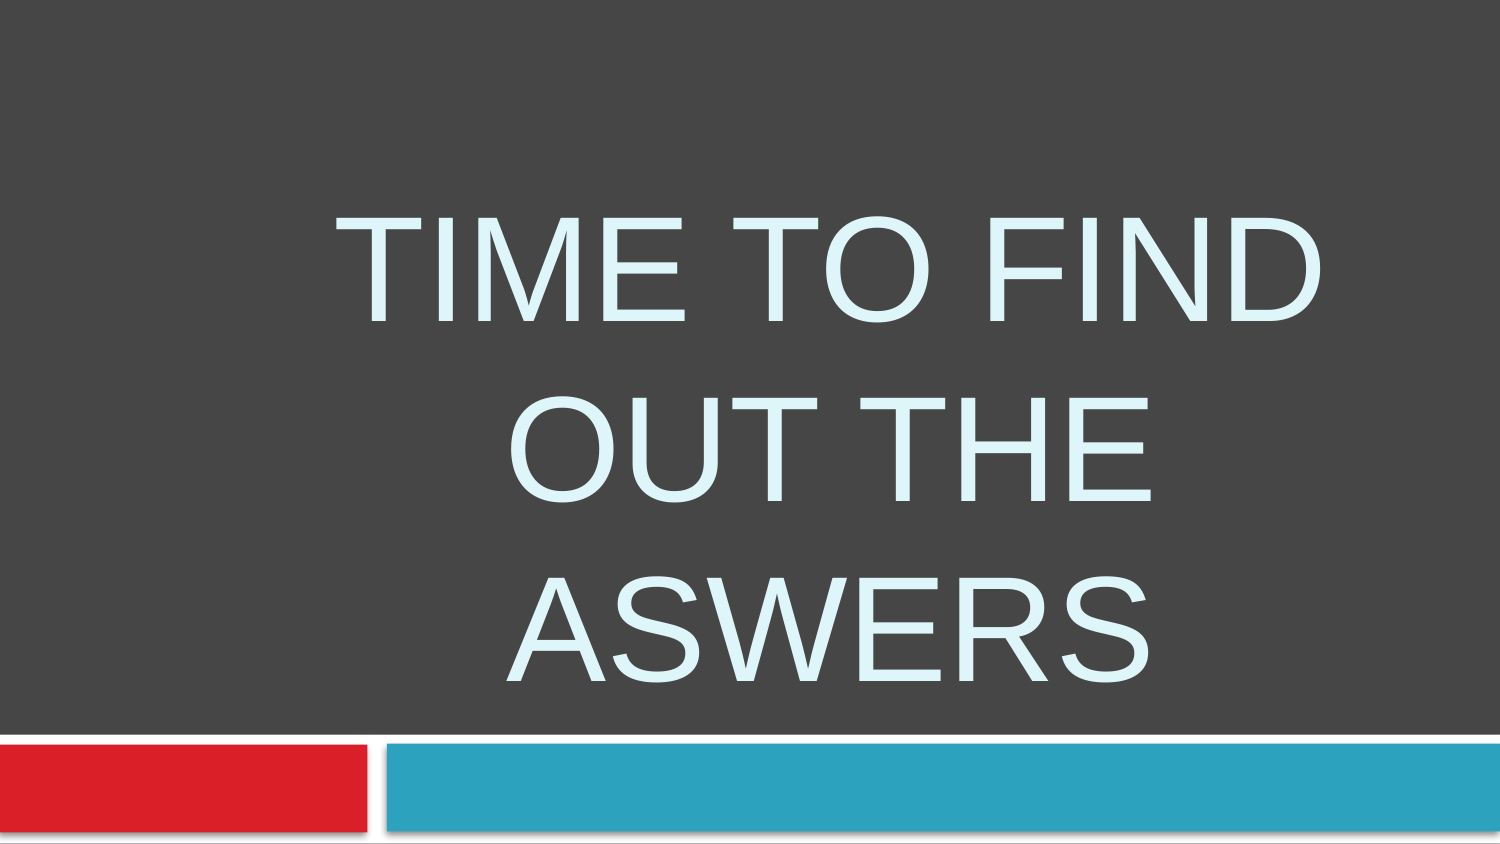

# Time to find out the aswers